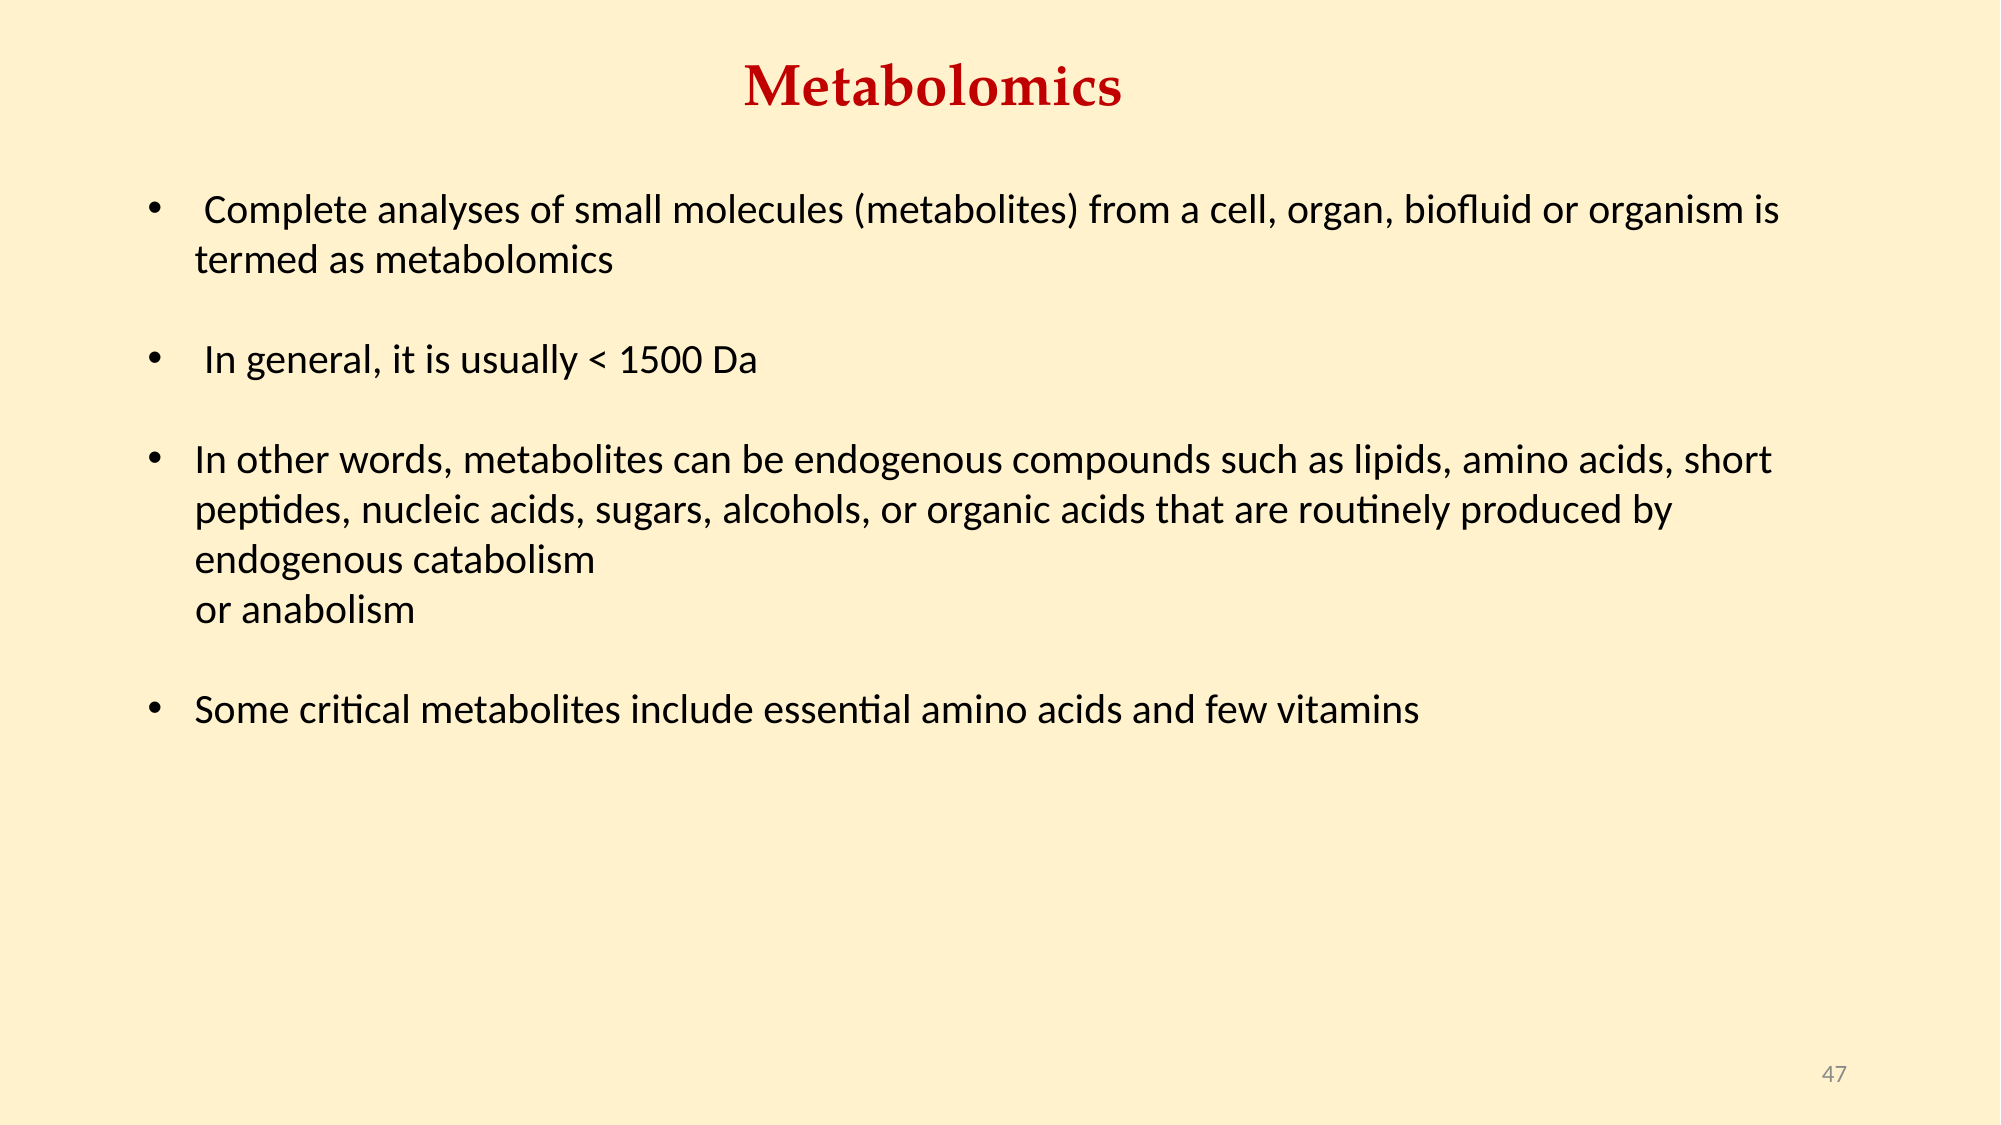

# Metabolomics
 Complete analyses of small molecules (metabolites) from a cell, organ, biofluid or organism is termed as metabolomics

 In general, it is usually < 1500 Da

In other words, metabolites can be endogenous compounds such as lipids, amino acids, short peptides, nucleic acids, sugars, alcohols, or organic acids that are routinely produced by endogenous catabolism
     or anabolism

Some critical metabolites include essential amino acids and few vitamins
47